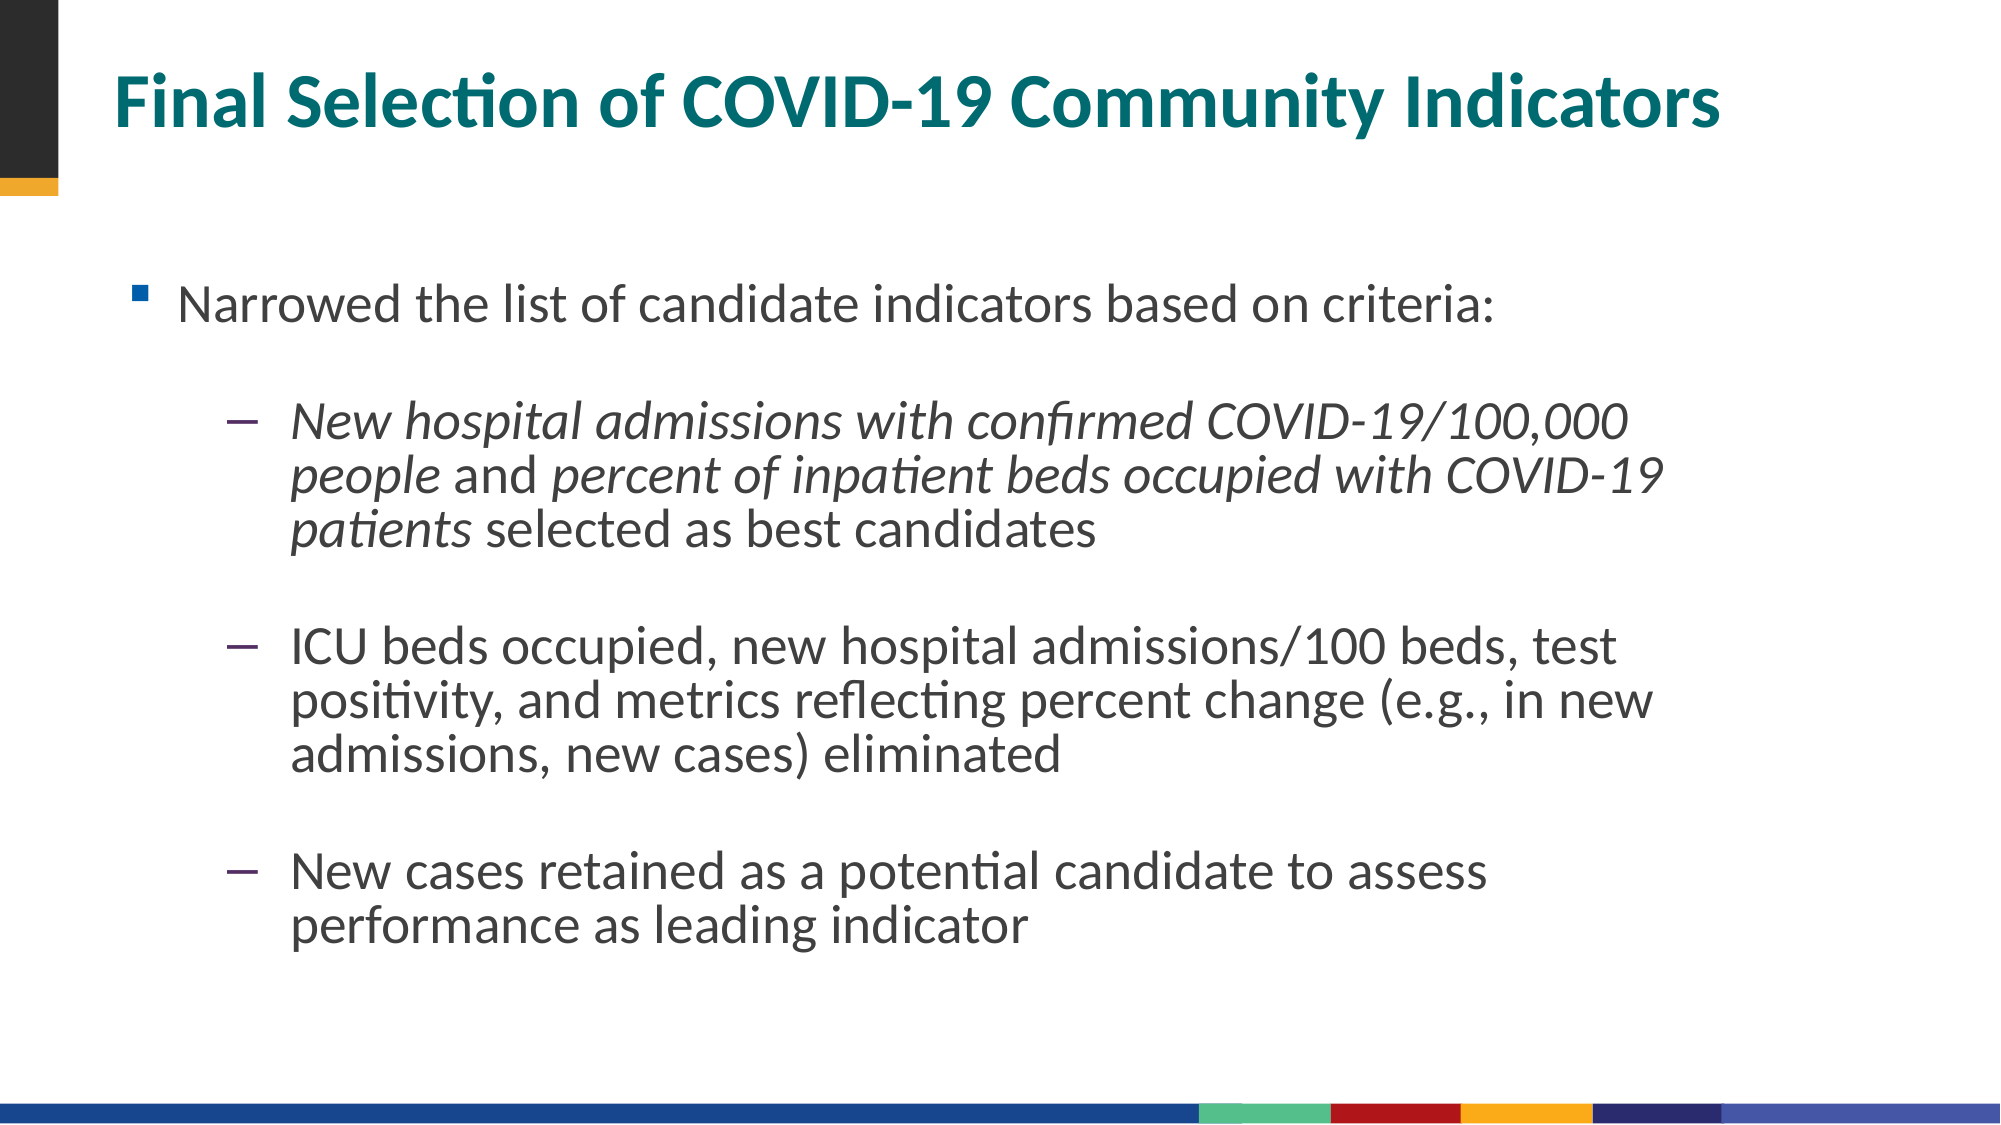

# Final Selection of COVID-19 Community Indicators
Narrowed the list of candidate indicators based on criteria:
New hospital admissions with confirmed COVID-19/100,000 people and percent of inpatient beds occupied with COVID-19 patients selected as best candidates
ICU beds occupied, new hospital admissions/100 beds, test positivity, and metrics reflecting percent change (e.g., in new admissions, new cases) eliminated
New cases retained as a potential candidate to assess performance as leading indicator